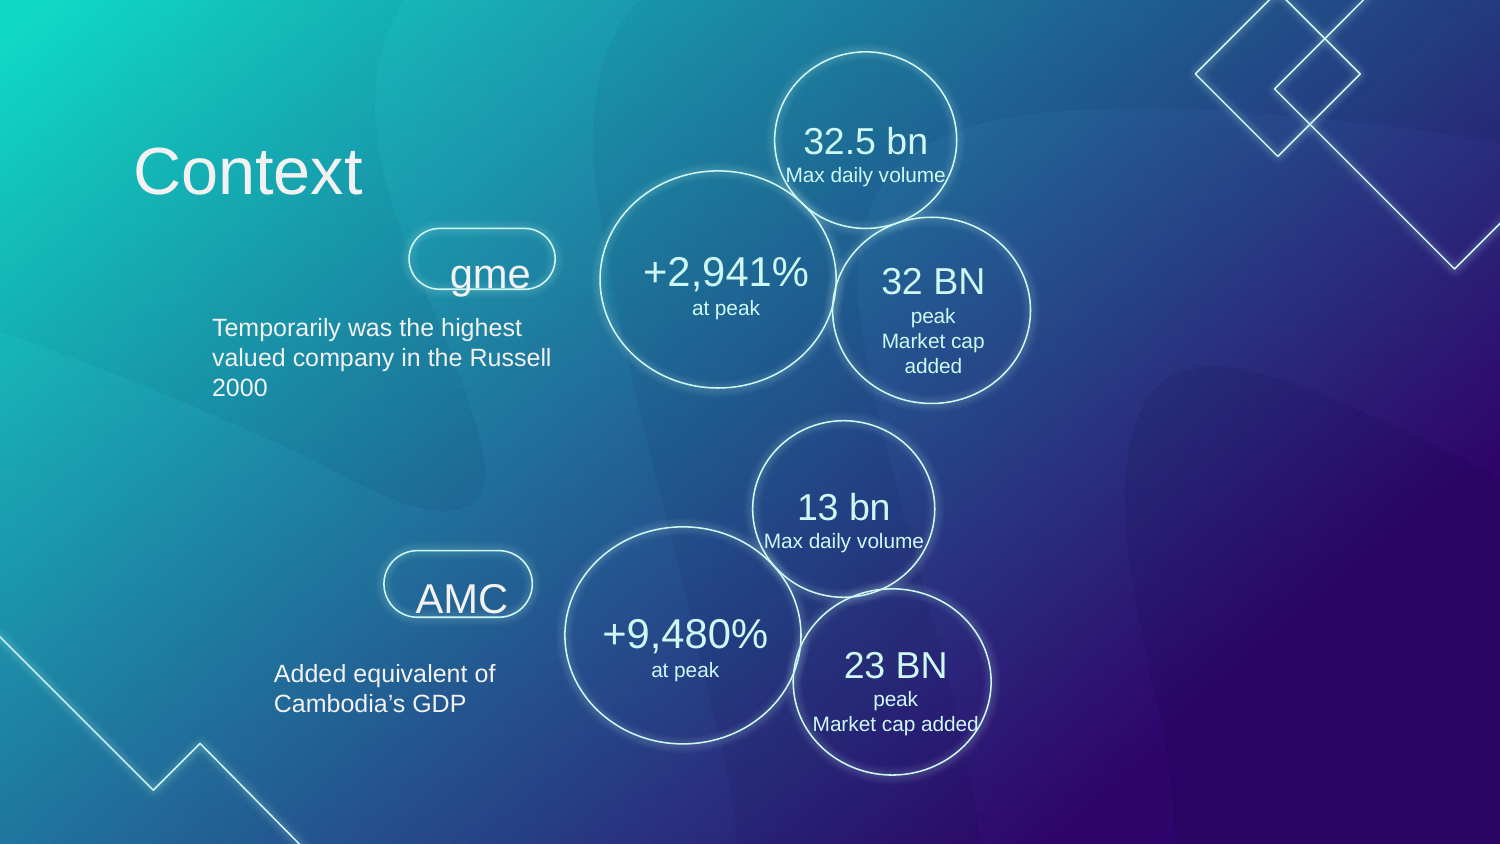

# Context
32.5 bn
Max daily volume

gme
+2,941%
at peak
Temporarily was the highest valued company in the Russell 2000
32 BN
peak
Market cap added

13 bn
Max daily volume

AMC

+9,480%
at peak
Added equivalent of Cambodia’s GDP
23 BN
peak
Market cap added